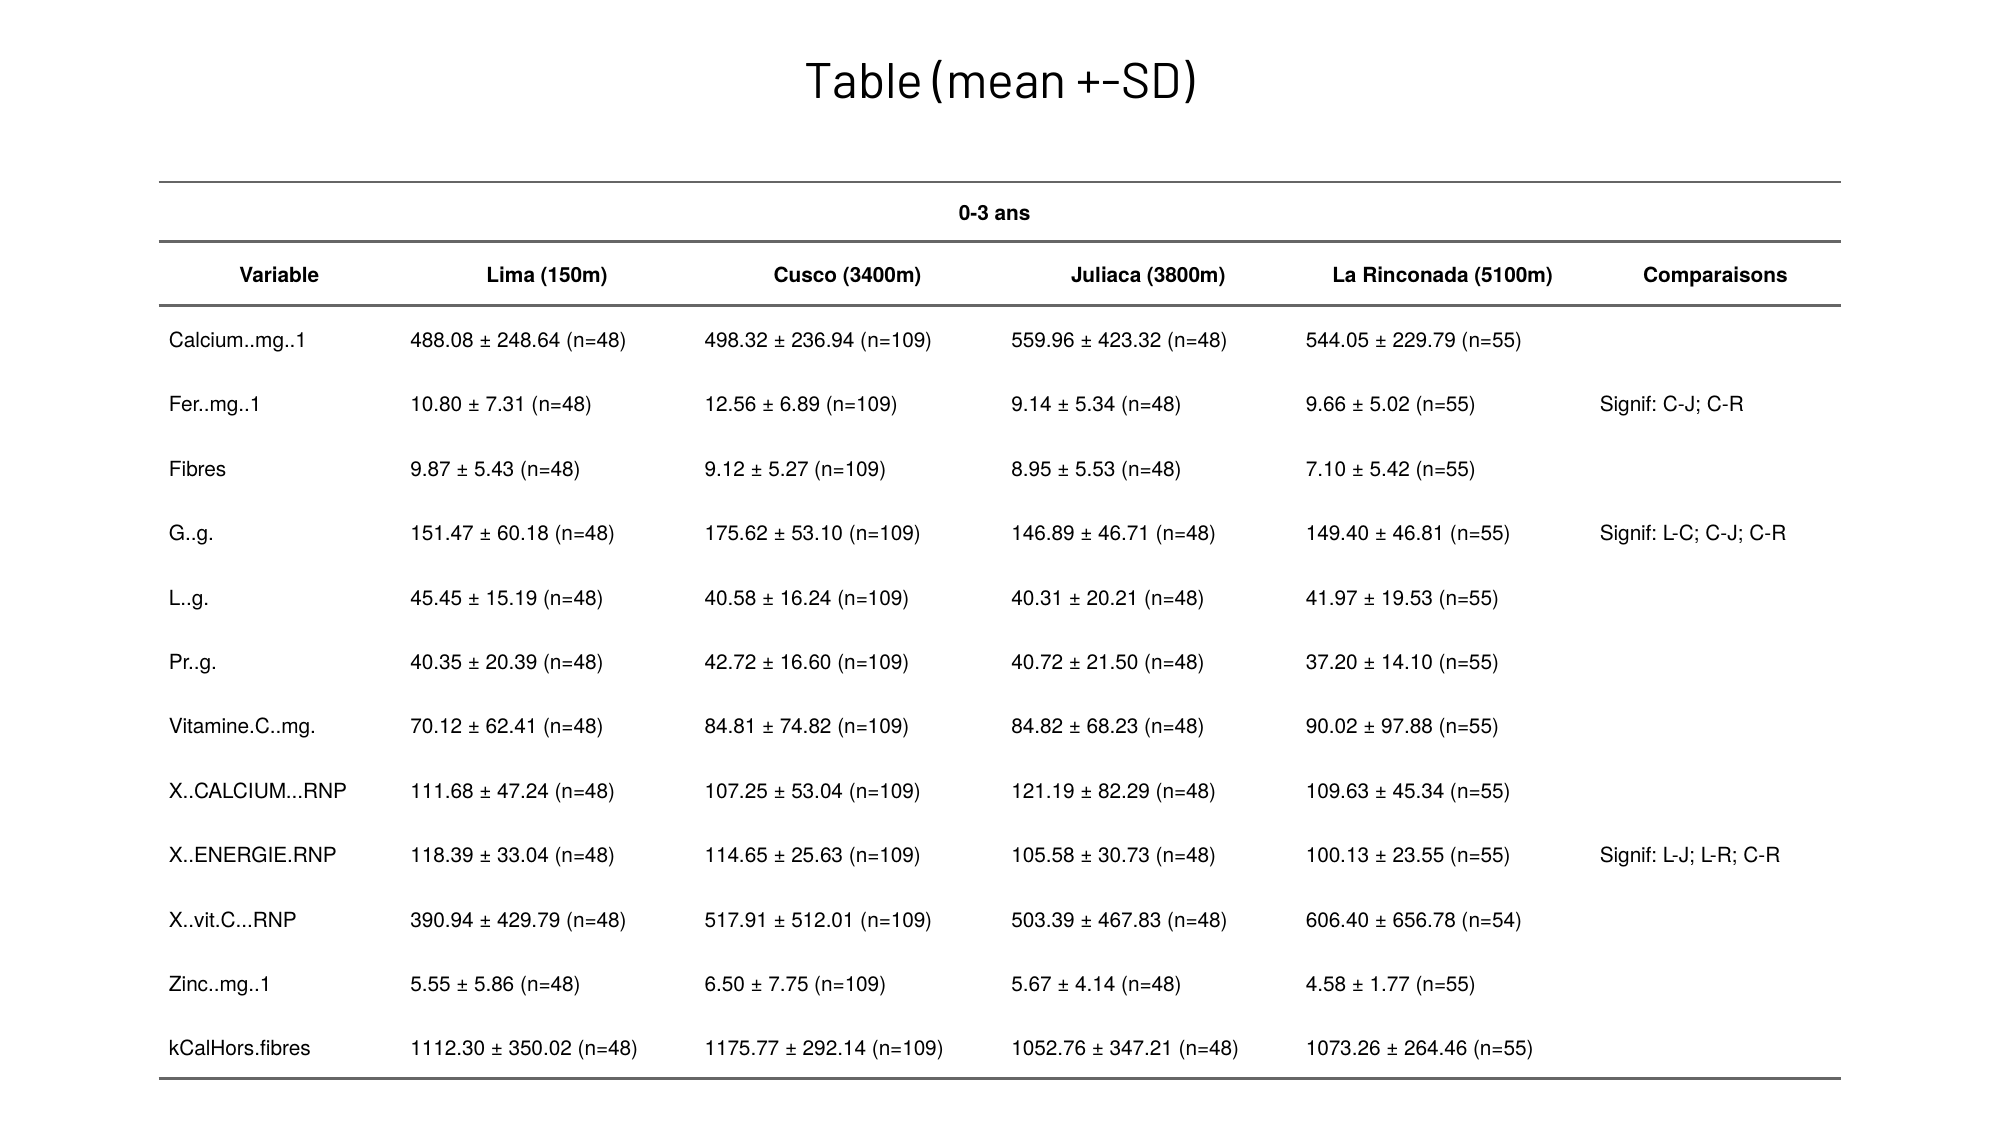

# Table (mean +-SD)
|  | 0-3 ans | 0-3 ans | 0-3 ans | 0-3 ans |  |
| --- | --- | --- | --- | --- | --- |
| Variable | Lima (150m) | Cusco (3400m) | Juliaca (3800m) | La Rinconada (5100m) | Comparaisons |
| Calcium..mg..1 | 488.08 ± 248.64 (n=48) | 498.32 ± 236.94 (n=109) | 559.96 ± 423.32 (n=48) | 544.05 ± 229.79 (n=55) |  |
| Fer..mg..1 | 10.80 ± 7.31 (n=48) | 12.56 ± 6.89 (n=109) | 9.14 ± 5.34 (n=48) | 9.66 ± 5.02 (n=55) | Signif: C-J; C-R |
| Fibres | 9.87 ± 5.43 (n=48) | 9.12 ± 5.27 (n=109) | 8.95 ± 5.53 (n=48) | 7.10 ± 5.42 (n=55) |  |
| G..g. | 151.47 ± 60.18 (n=48) | 175.62 ± 53.10 (n=109) | 146.89 ± 46.71 (n=48) | 149.40 ± 46.81 (n=55) | Signif: L-C; C-J; C-R |
| L..g. | 45.45 ± 15.19 (n=48) | 40.58 ± 16.24 (n=109) | 40.31 ± 20.21 (n=48) | 41.97 ± 19.53 (n=55) |  |
| Pr..g. | 40.35 ± 20.39 (n=48) | 42.72 ± 16.60 (n=109) | 40.72 ± 21.50 (n=48) | 37.20 ± 14.10 (n=55) |  |
| Vitamine.C..mg. | 70.12 ± 62.41 (n=48) | 84.81 ± 74.82 (n=109) | 84.82 ± 68.23 (n=48) | 90.02 ± 97.88 (n=55) |  |
| X..CALCIUM...RNP | 111.68 ± 47.24 (n=48) | 107.25 ± 53.04 (n=109) | 121.19 ± 82.29 (n=48) | 109.63 ± 45.34 (n=55) |  |
| X..ENERGIE.RNP | 118.39 ± 33.04 (n=48) | 114.65 ± 25.63 (n=109) | 105.58 ± 30.73 (n=48) | 100.13 ± 23.55 (n=55) | Signif: L-J; L-R; C-R |
| X..vit.C...RNP | 390.94 ± 429.79 (n=48) | 517.91 ± 512.01 (n=109) | 503.39 ± 467.83 (n=48) | 606.40 ± 656.78 (n=54) |  |
| Zinc..mg..1 | 5.55 ± 5.86 (n=48) | 6.50 ± 7.75 (n=109) | 5.67 ± 4.14 (n=48) | 4.58 ± 1.77 (n=55) |  |
| kCalHors.fibres | 1112.30 ± 350.02 (n=48) | 1175.77 ± 292.14 (n=109) | 1052.76 ± 347.21 (n=48) | 1073.26 ± 264.46 (n=55) |  |